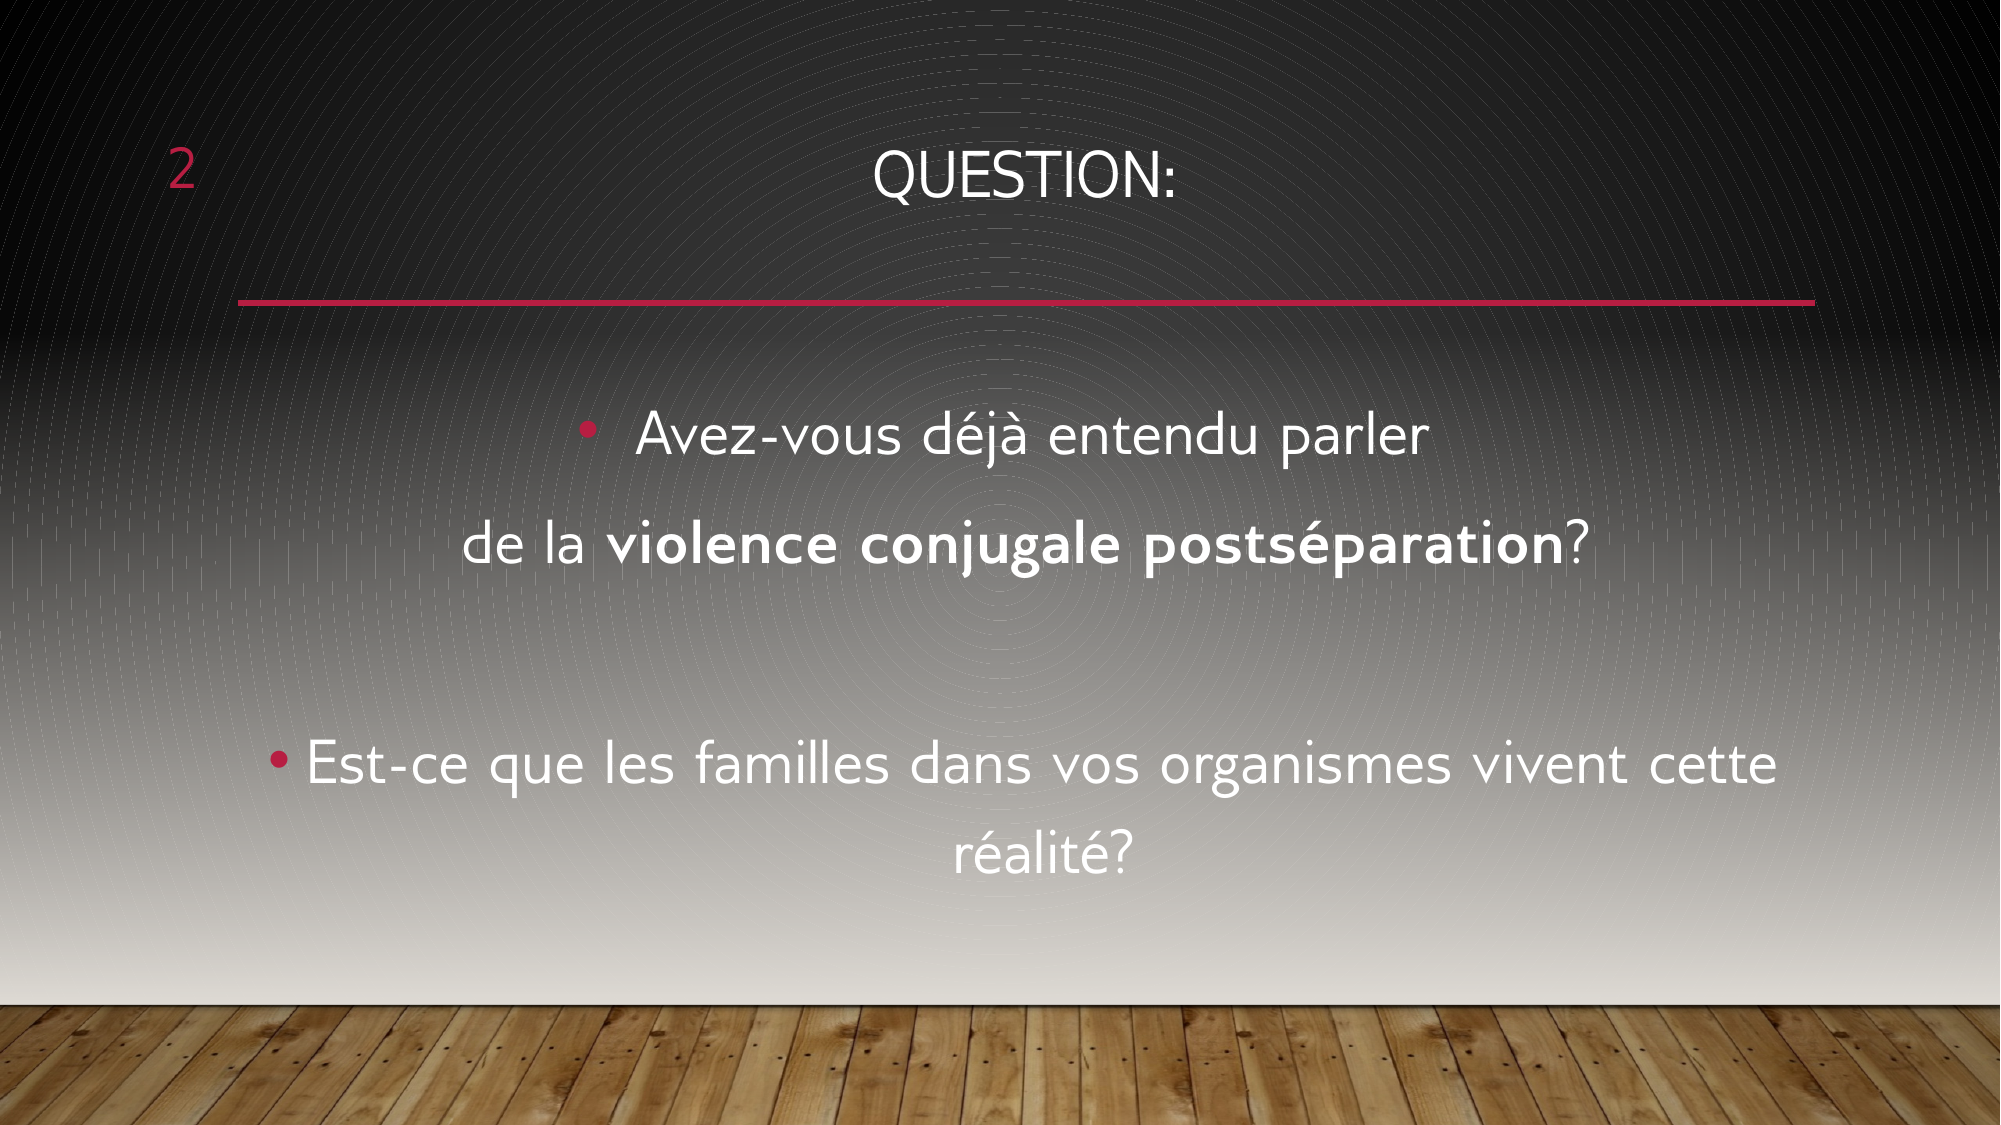

2
# Question:
Avez-vous déjà entendu parler
de la violence conjugale postséparation?

Est-ce que les familles dans vos organismes vivent cette réalité?